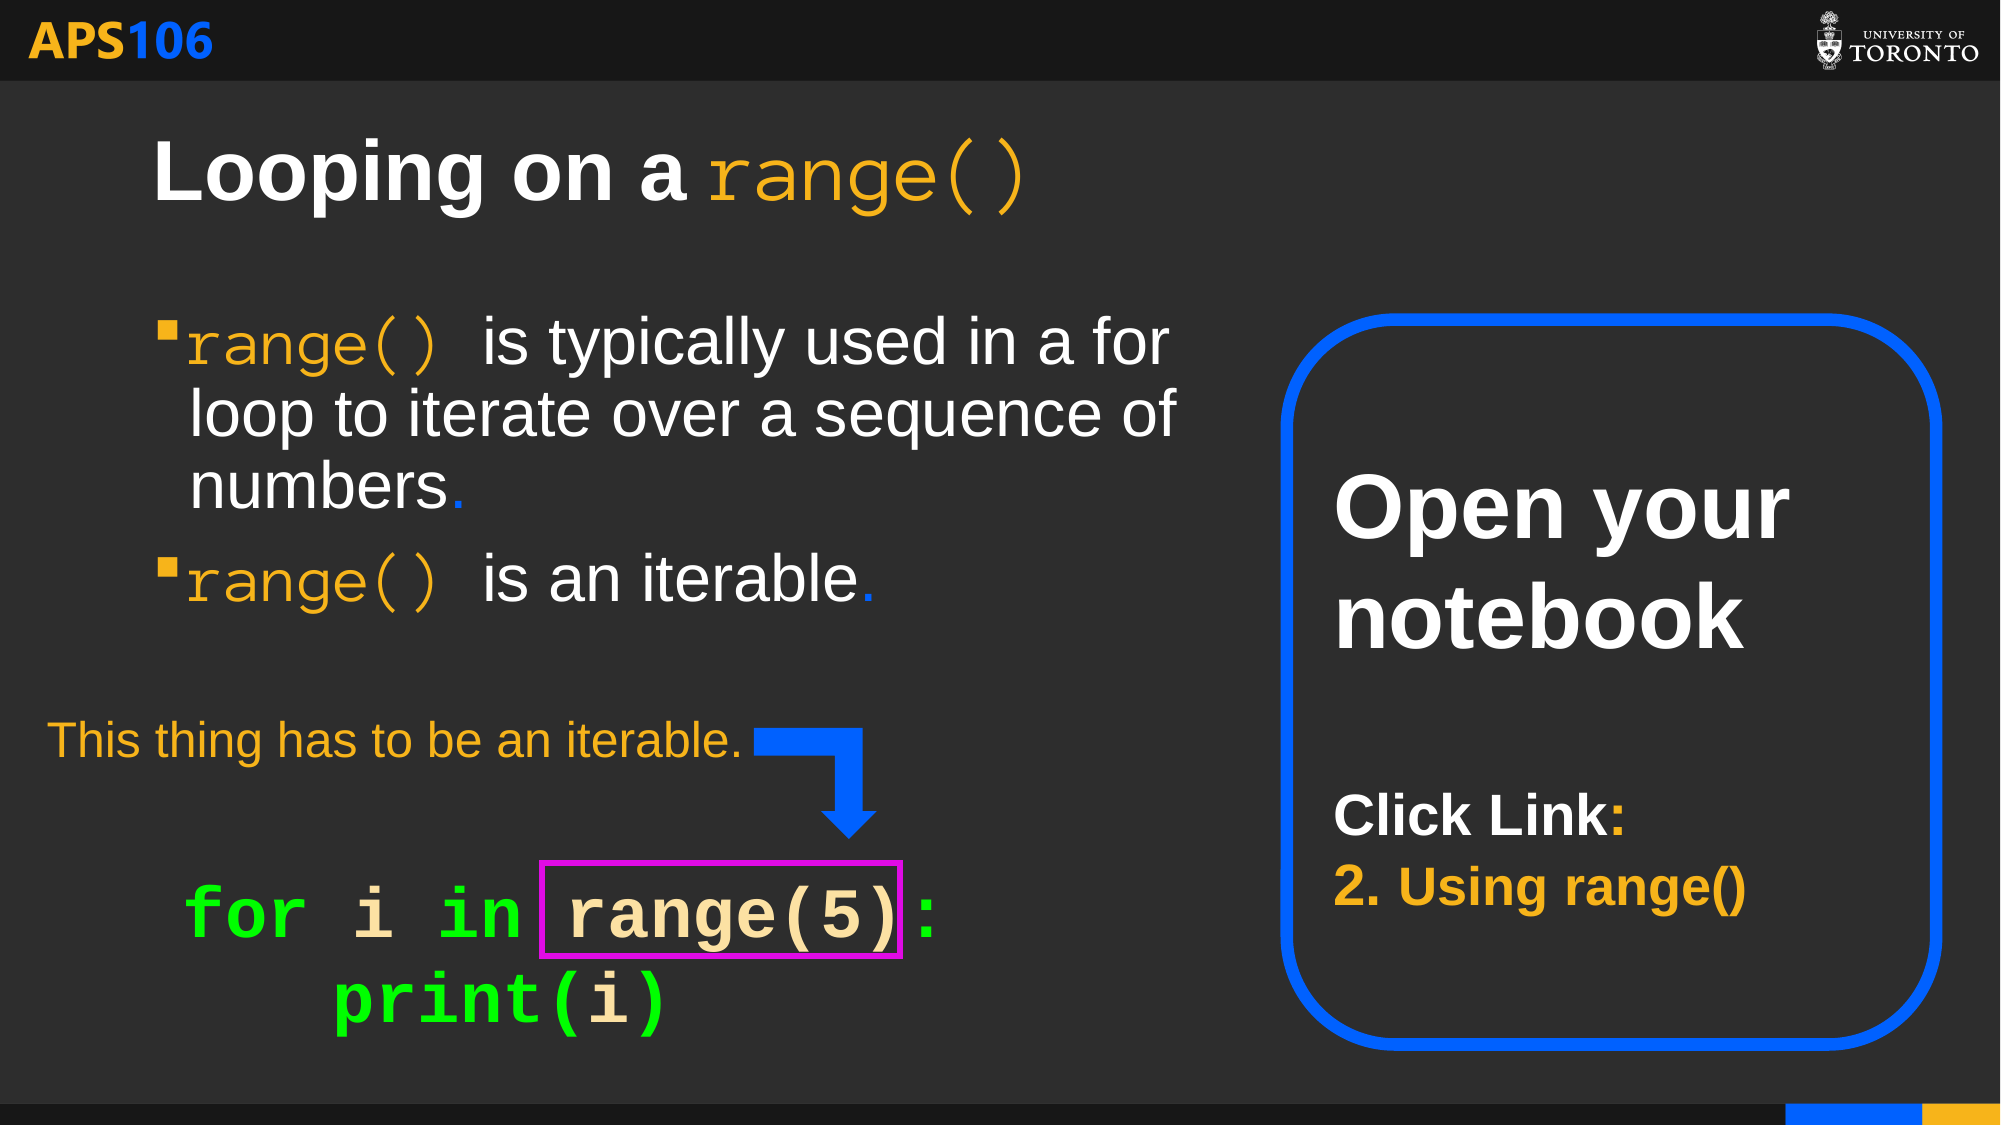

# Looping on a range()
range() is typically used in a for loop to iterate over a sequence of numbers.
range() is an iterable.
Open your notebook

Click Link:
2. Using range()
This thing has to be an iterable.

for i in range(5):
	print(i)